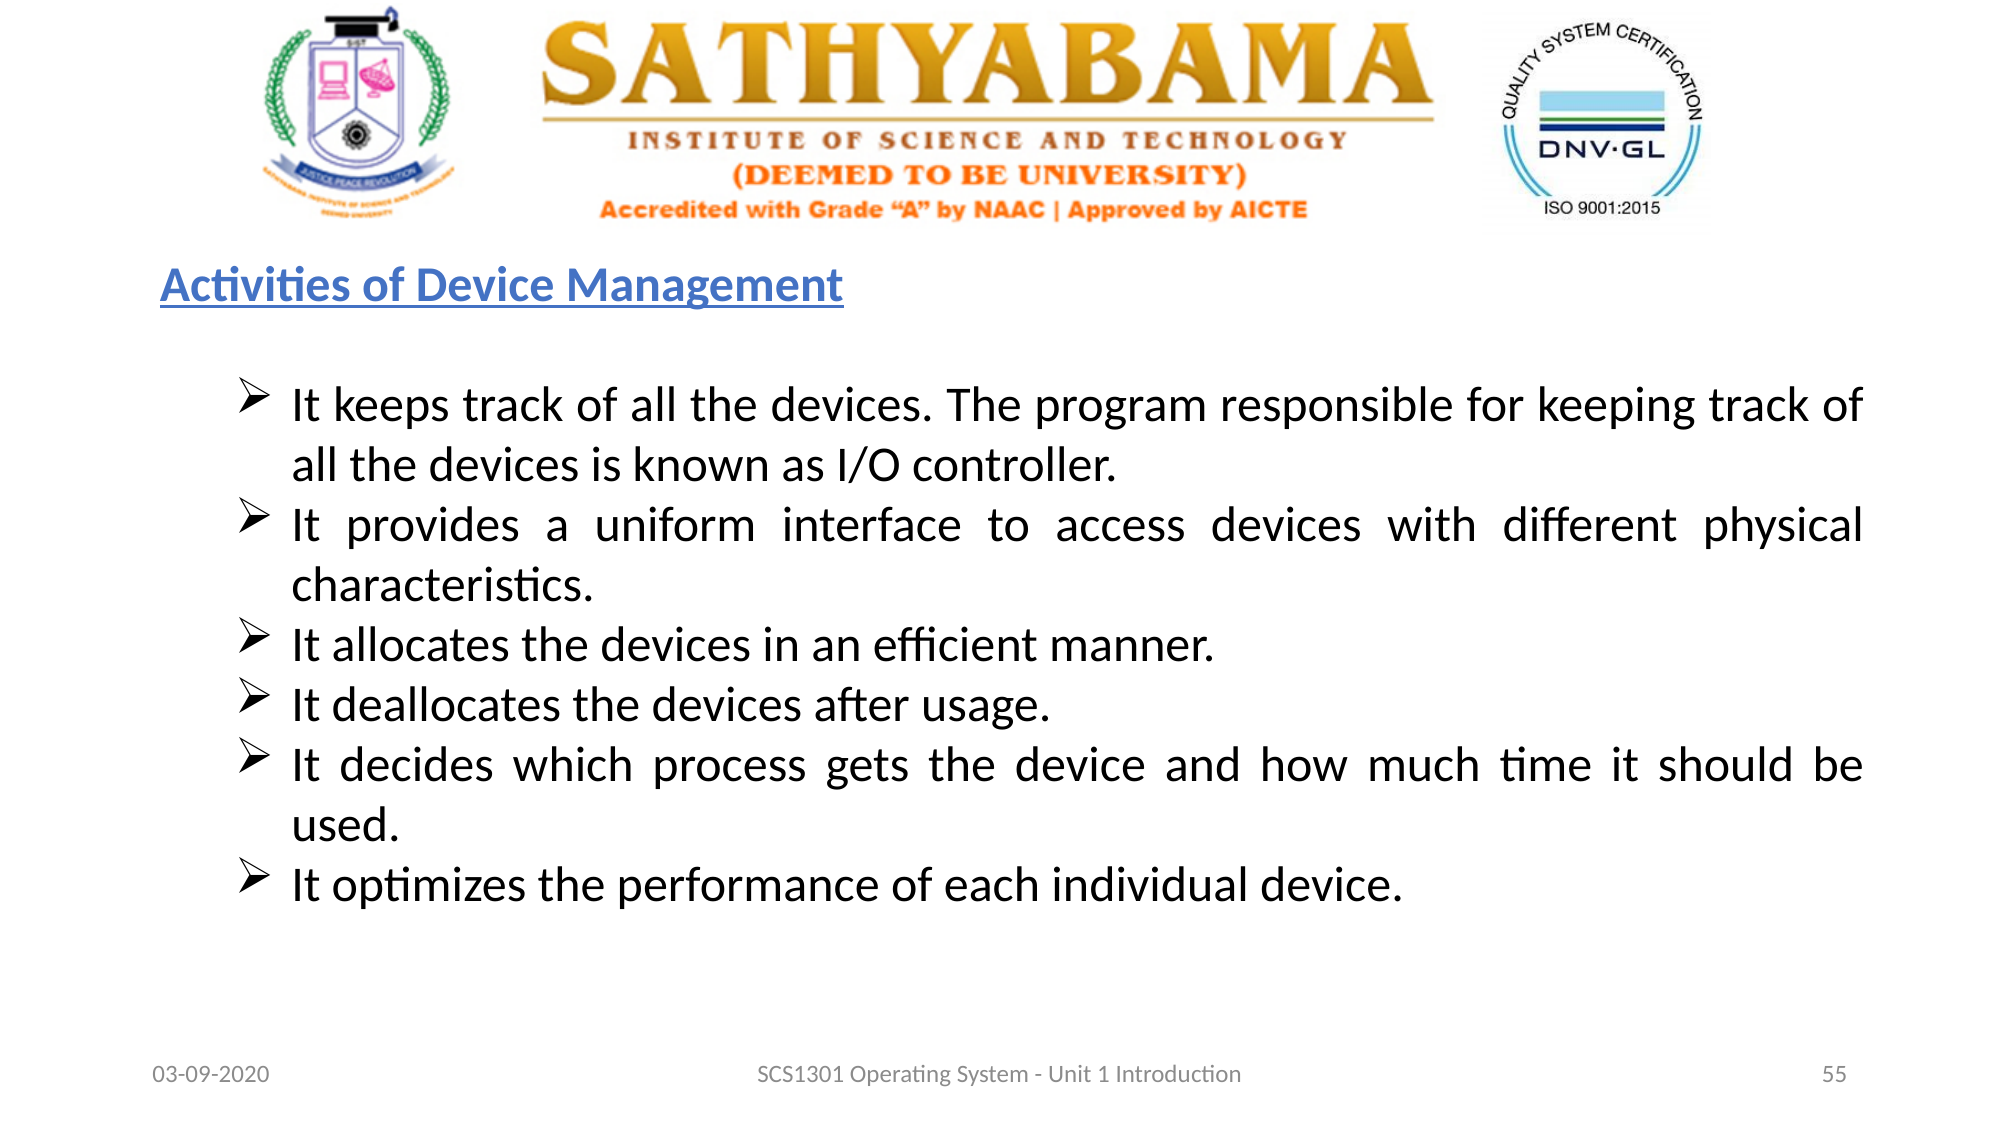

Activities of Device Management

It keeps track of all the devices. The program responsible for keeping track of all the devices is known as I/O controller.
It provides a uniform interface to access devices with different physical characteristics.
It allocates the devices in an efficient manner.
It deallocates the devices after usage.
It decides which process gets the device and how much time it should be used.
It optimizes the performance of each individual device.

03-09-2020
SCS1301 Operating System - Unit 1 Introduction
55